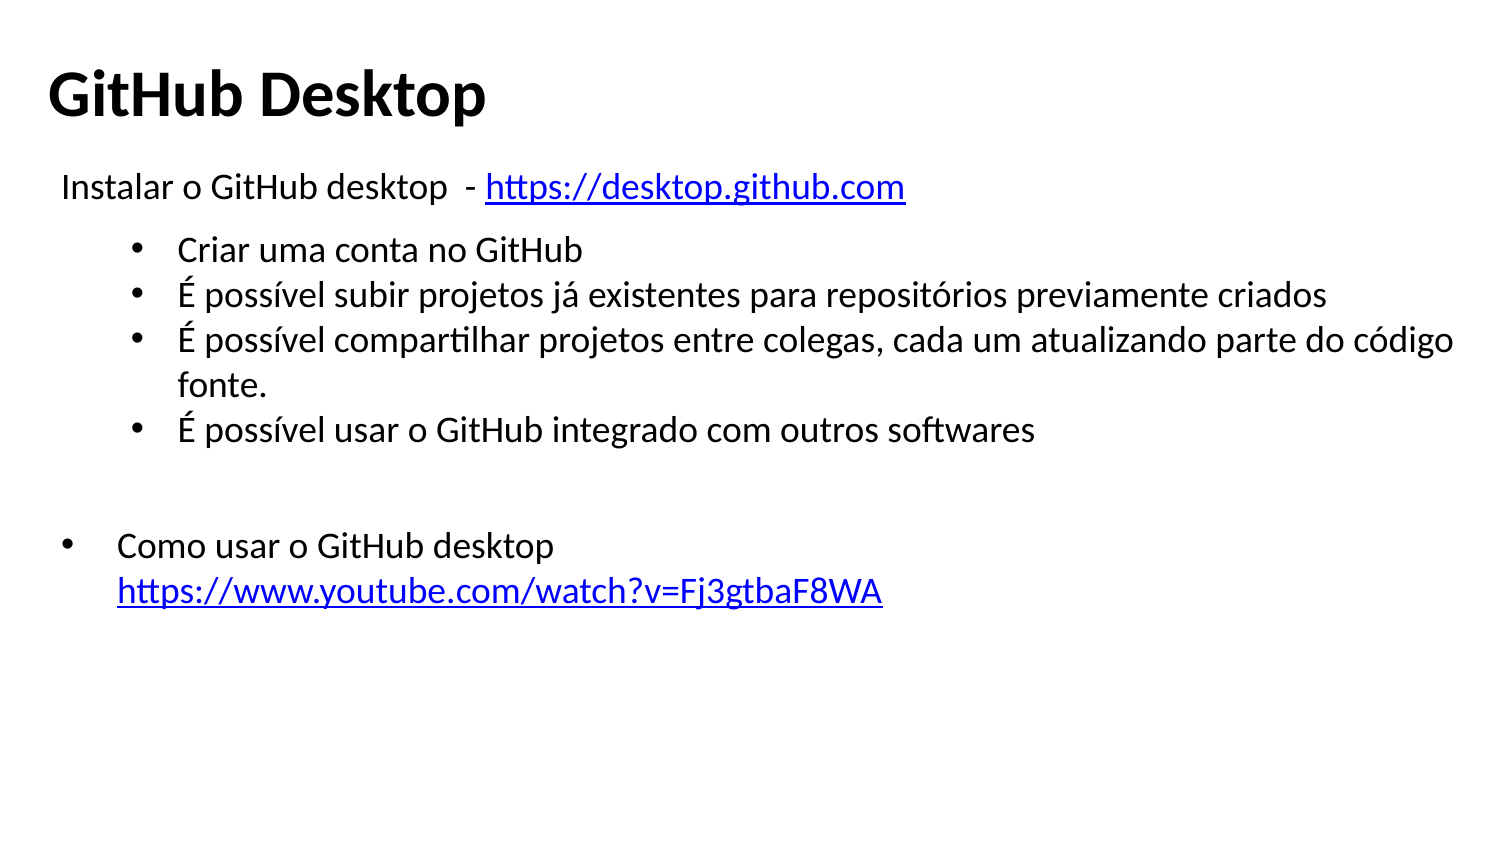

GitHub Desktop
Instalar o GitHub desktop  - https://desktop.github.com

Criar uma conta no GitHub
É possível subir projetos já existentes para repositórios previamente criados
É possível compartilhar projetos entre colegas, cada um atualizando parte do código fonte.
É possível usar o GitHub integrado com outros softwares

Como usar o GitHub desktop https://www.youtube.com/watch?v=Fj3gtbaF8WA